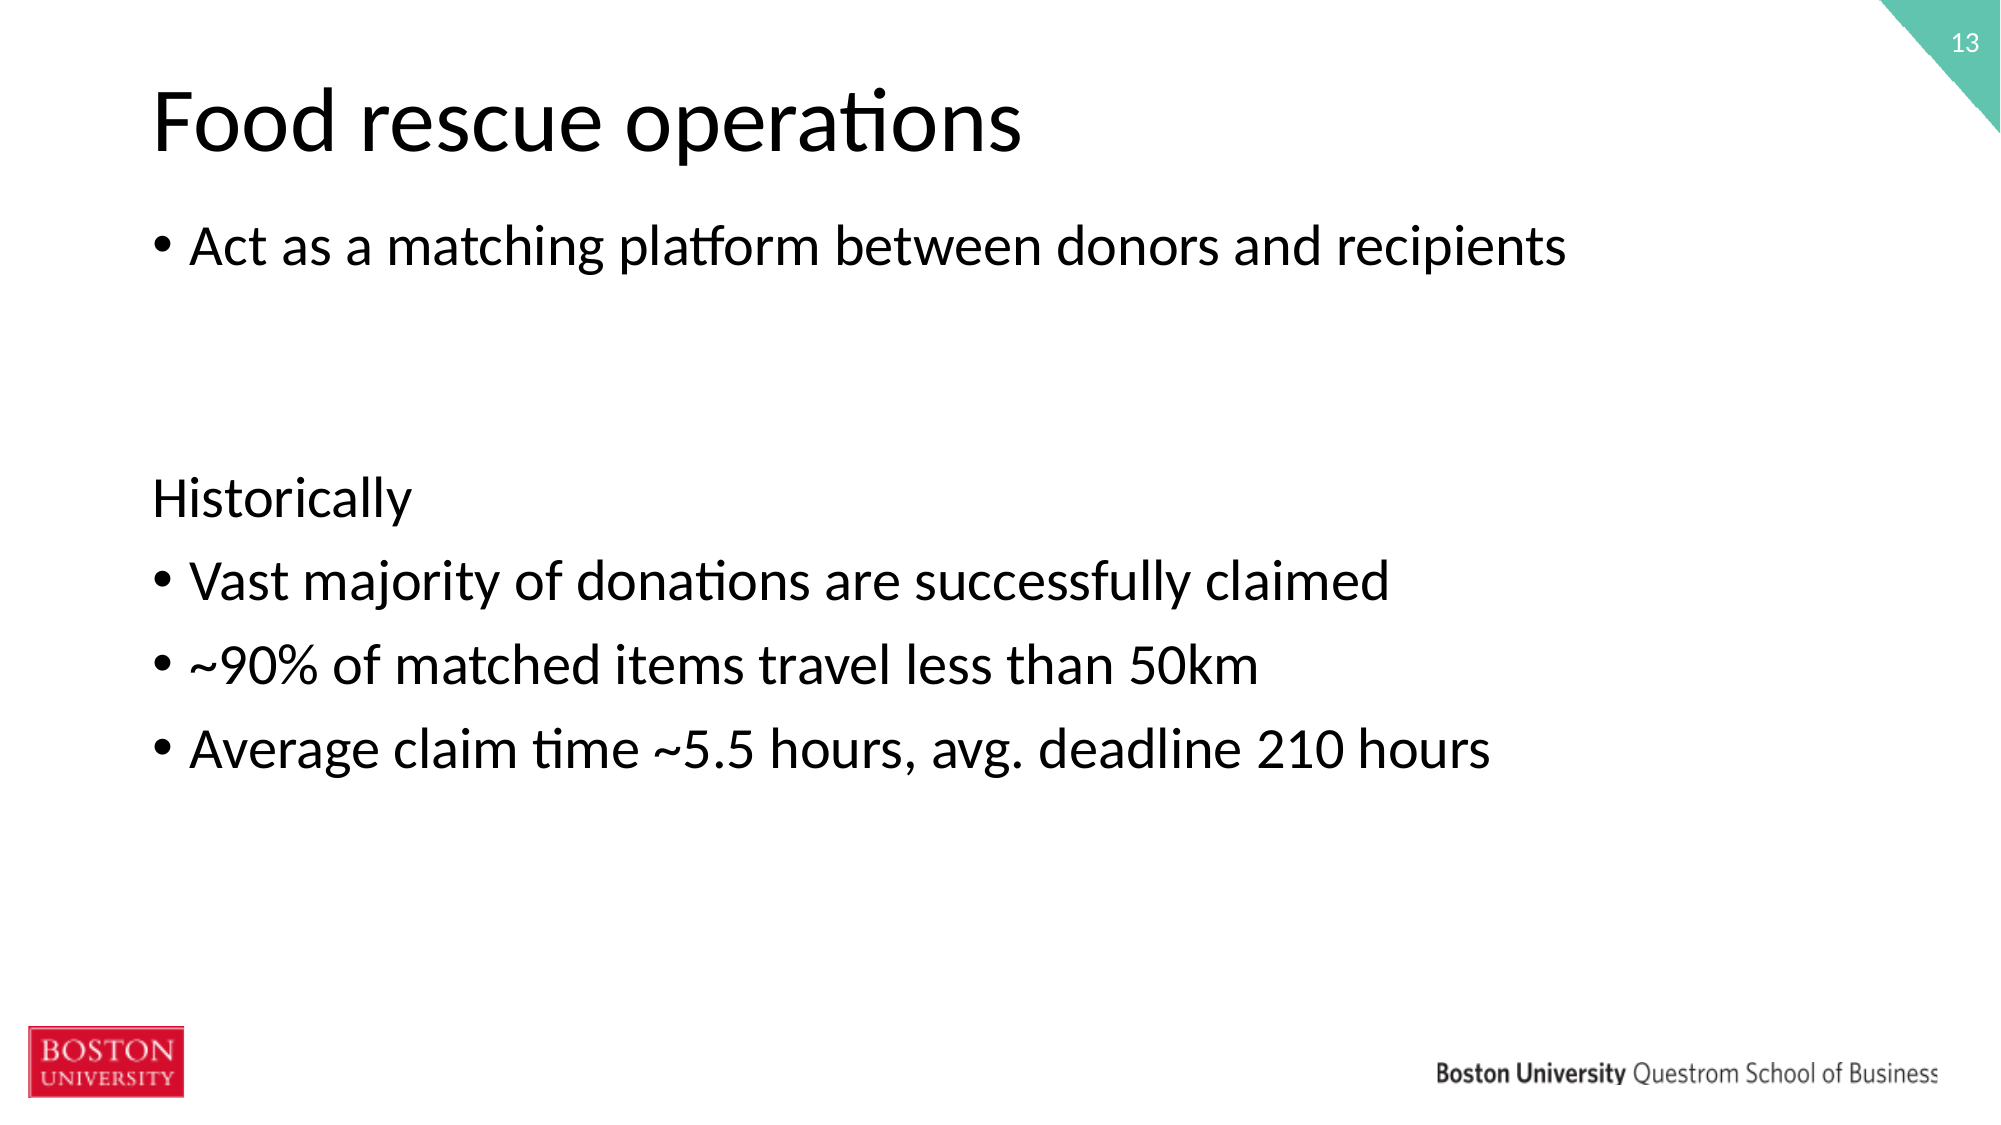

# Food rescue operations
Act as a matching platform between donors and recipients

Historically
Vast majority of donations are successfully claimed
~90% of matched items travel less than 50km
Average claim time ~5.5 hours, avg. deadline 210 hours